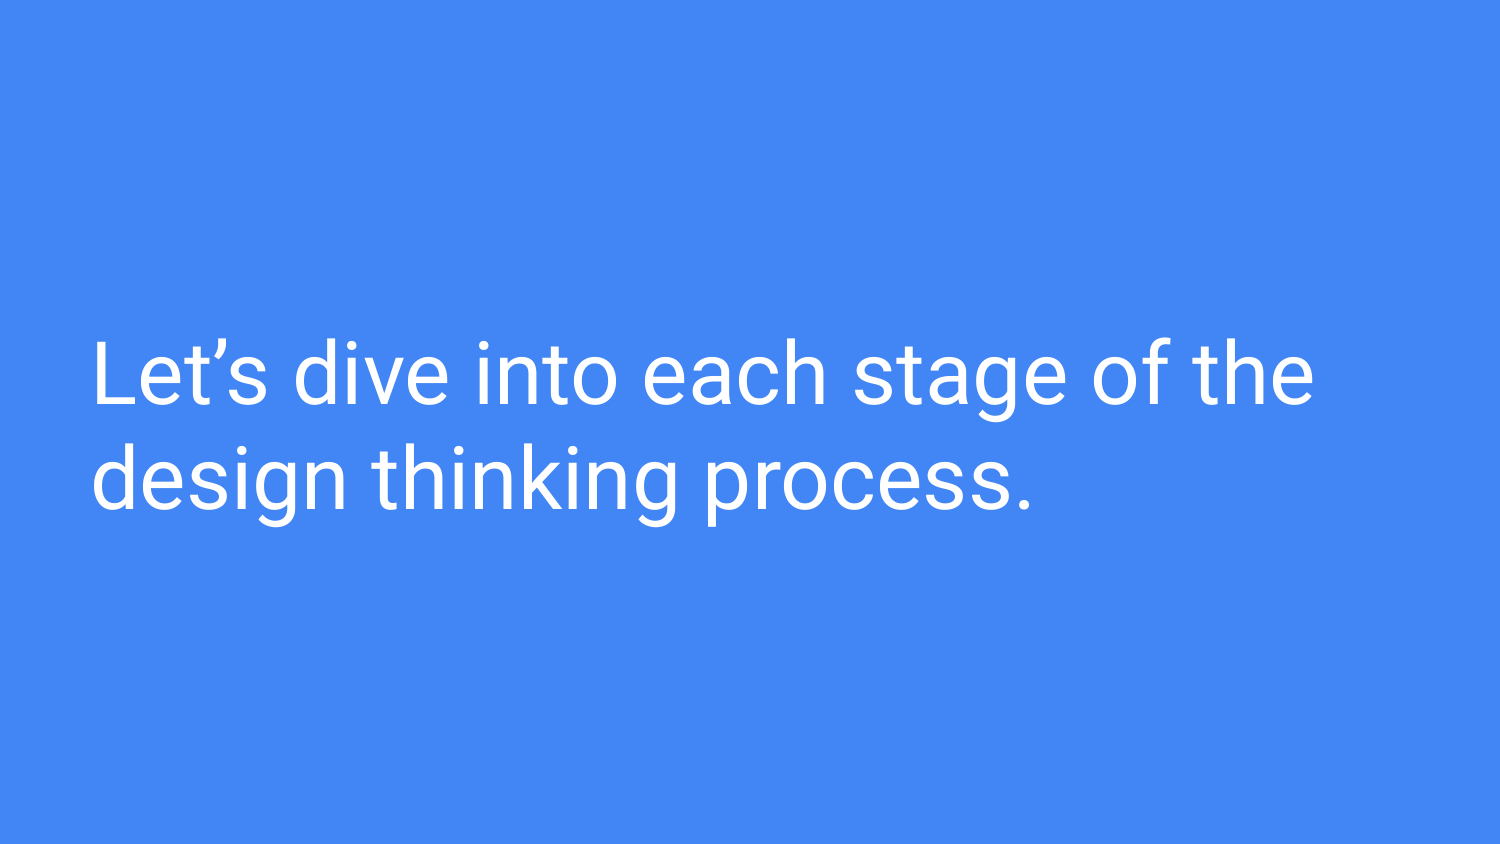

# Let’s dive into each stage of the design thinking process.